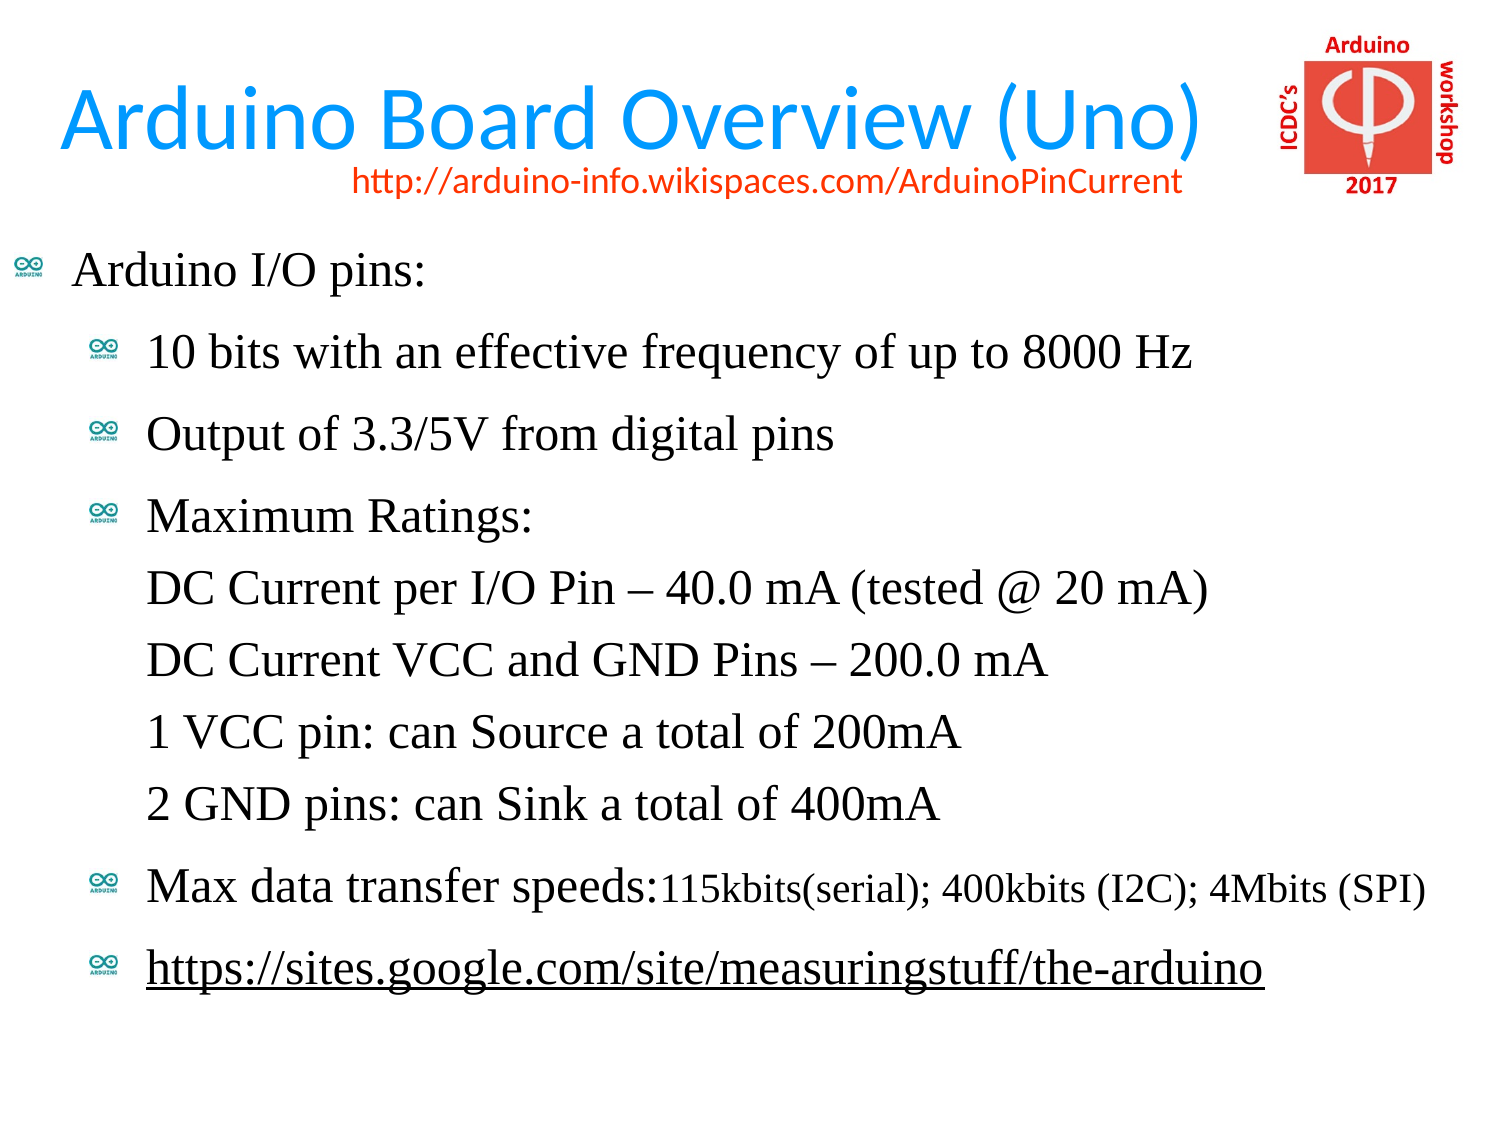

# Arduino Board Overview (Uno)

Arduino I/O pins:
10 bits with an effective frequency of up to 8000 Hz
Output of 3.3/5V from digital pins
Maximum Ratings:
DC Current per I/O Pin – 40.0 mA (tested @ 20 mA)
DC Current VCC and GND Pins – 200.0 mA
1 VCC pin: can Source a total of 200mA
2 GND pins: can Sink a total of 400mA
Max data transfer speeds:115kbits(serial); 400kbits (I2C); 4Mbits (SPI)
https://sites.google.com/site/measuringstuff/the-arduino

http://arduino-info.wikispaces.com/ArduinoPinCurrent